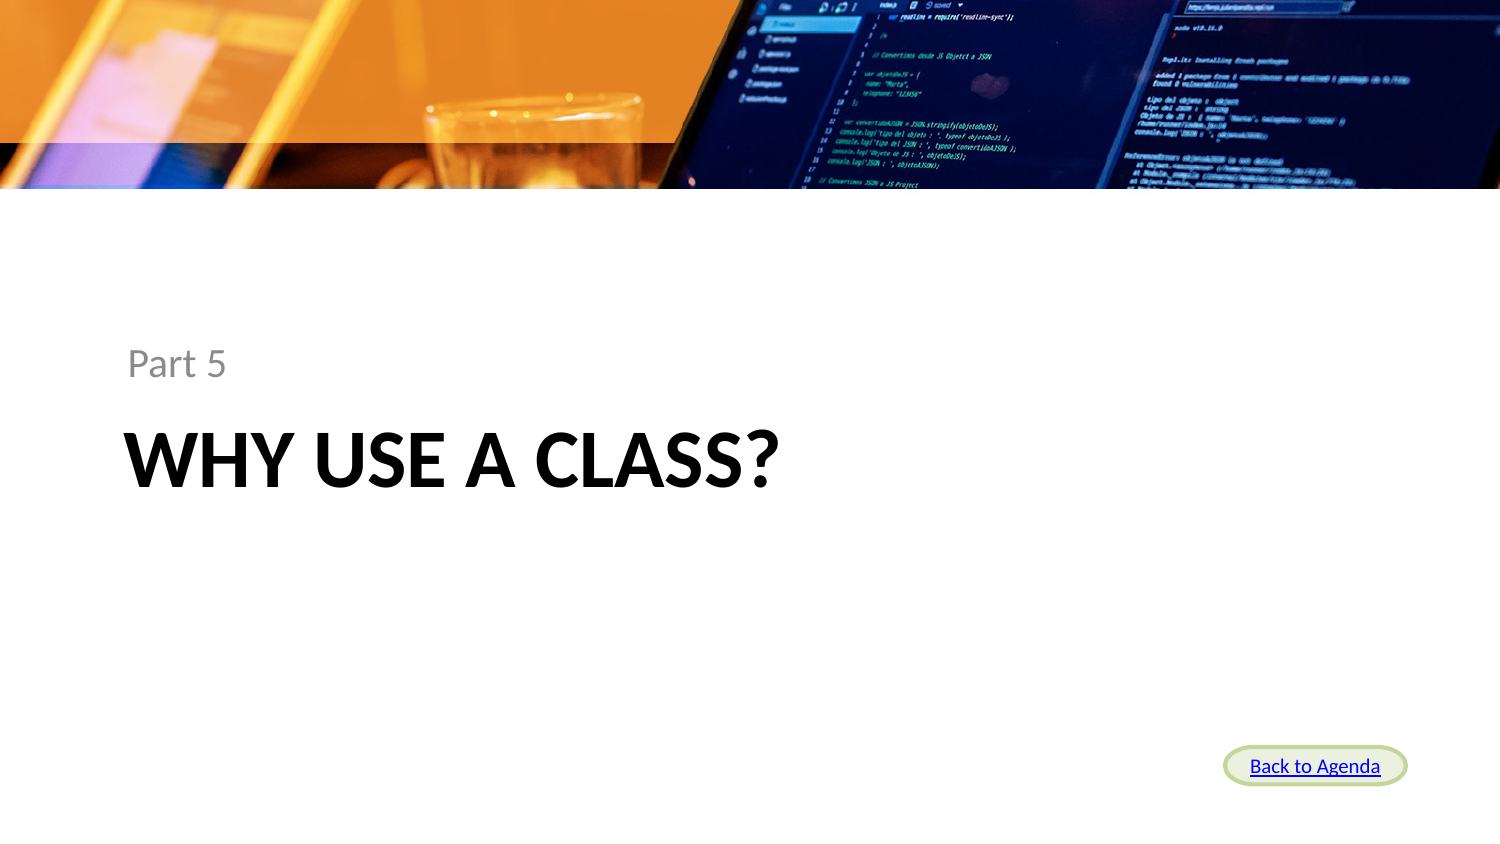

Part 5
# Why use a Class?
Back to Agenda